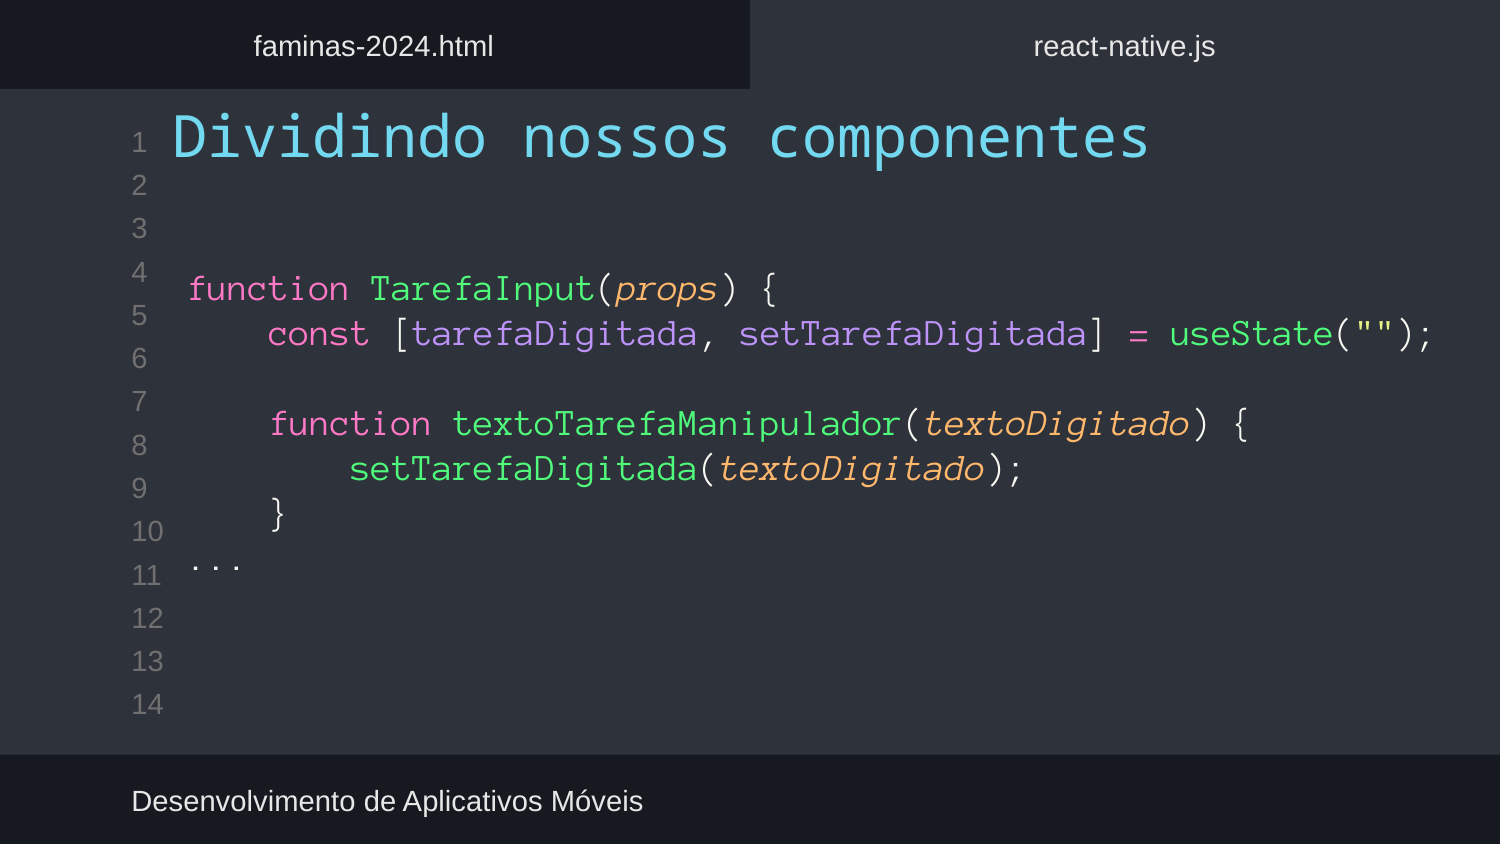

faminas-2024.html
react-native.js
Dividindo nossos componentes
function TarefaInput(props) {
    const [tarefaDigitada, setTarefaDigitada] = useState("");
    function textoTarefaManipulador(textoDigitado) {
        setTarefaDigitada(textoDigitado);
    }
...
Desenvolvimento de Aplicativos Móveis